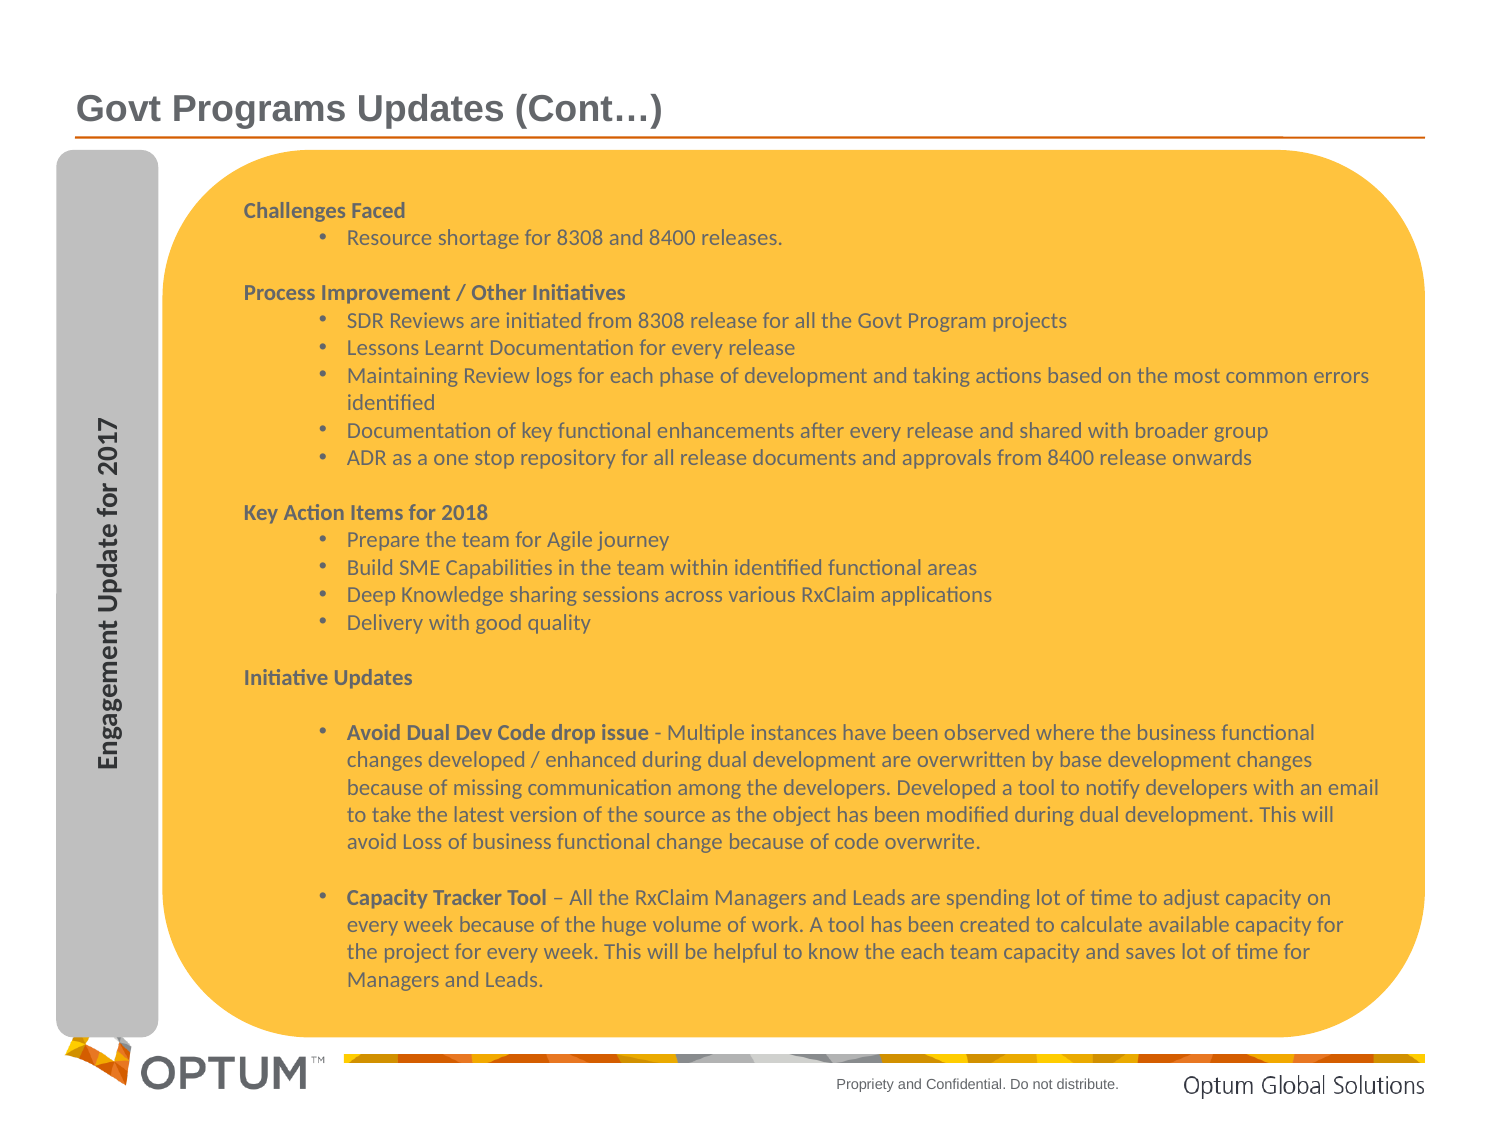

Govt Programs Updates (Cont…)
Engagement Update for 2017
Challenges Faced
Resource shortage for 8308 and 8400 releases.

Process Improvement / Other Initiatives
SDR Reviews are initiated from 8308 release for all the Govt Program projects
Lessons Learnt Documentation for every release
Maintaining Review logs for each phase of development and taking actions based on the most common errors identified
Documentation of key functional enhancements after every release and shared with broader group
ADR as a one stop repository for all release documents and approvals from 8400 release onwards

Key Action Items for 2018
Prepare the team for Agile journey
Build SME Capabilities in the team within identified functional areas
Deep Knowledge sharing sessions across various RxClaim applications
Delivery with good quality

Initiative Updates

Avoid Dual Dev Code drop issue - Multiple instances have been observed where the business functional changes developed / enhanced during dual development are overwritten by base development changes because of missing communication among the developers. Developed a tool to notify developers with an email to take the latest version of the source as the object has been modified during dual development. This will avoid Loss of business functional change because of code overwrite.

Capacity Tracker Tool – All the RxClaim Managers and Leads are spending lot of time to adjust capacity on every week because of the huge volume of work. A tool has been created to calculate available capacity for the project for every week. This will be helpful to know the each team capacity and saves lot of time for Managers and Leads.